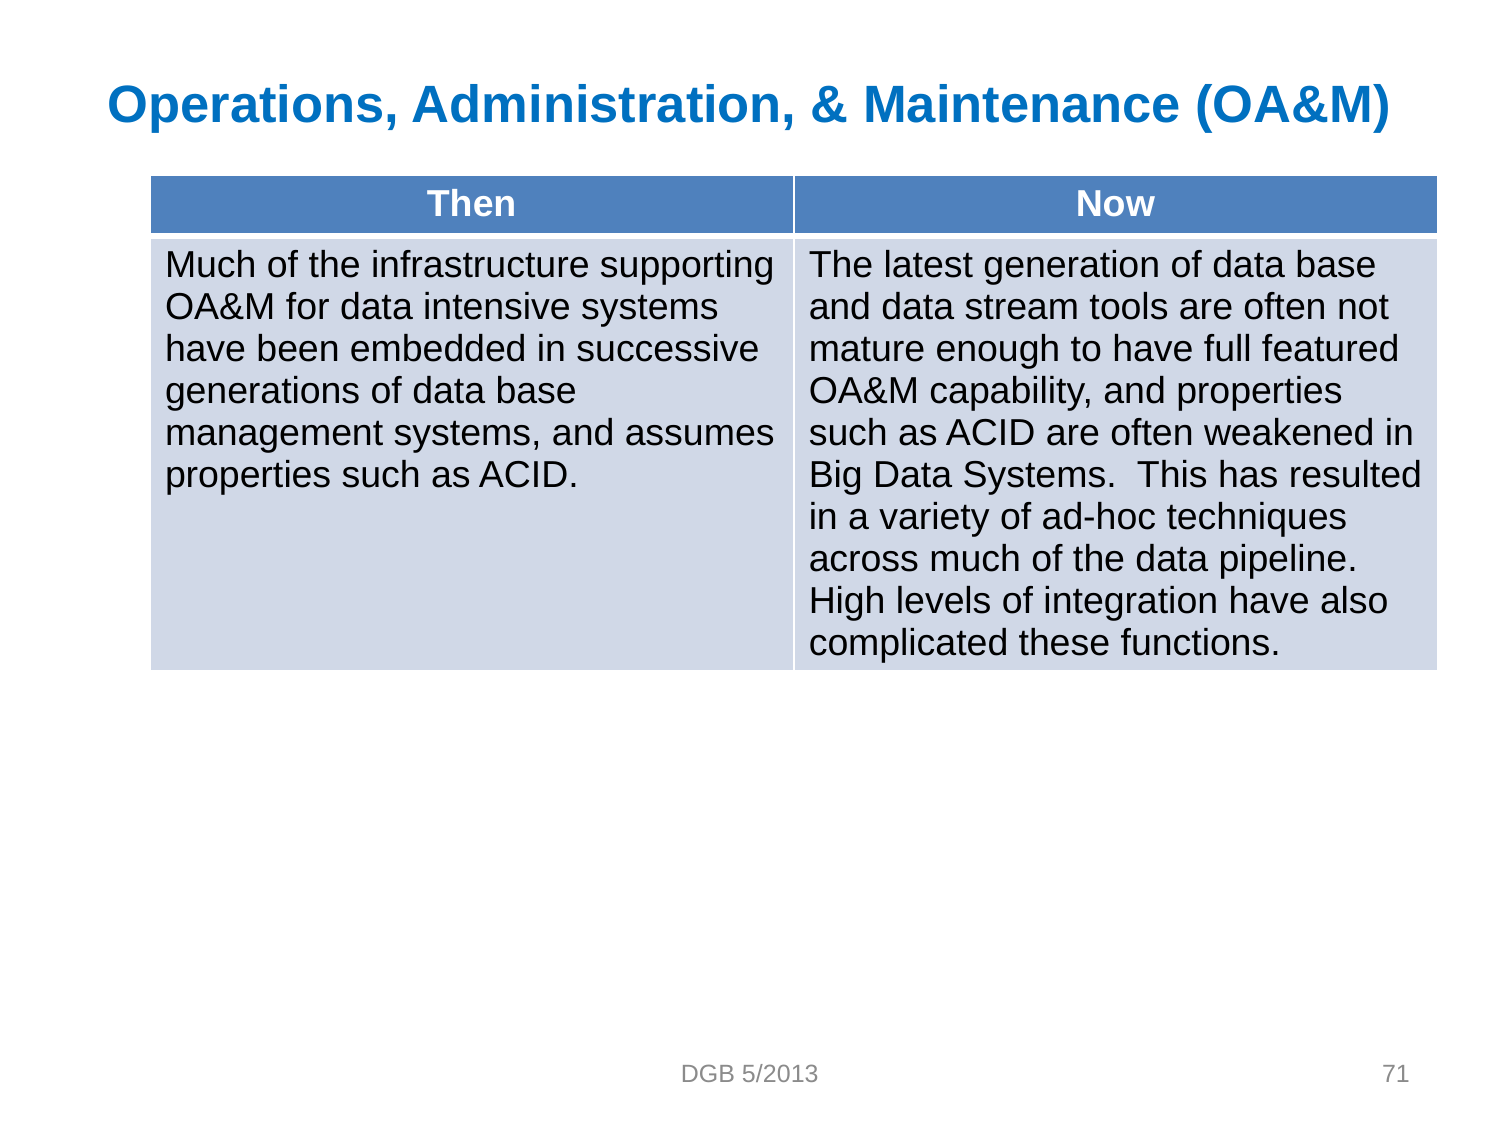

# Operations, Administration, & Maintenance (OA&M)
| Then | Now |
| --- | --- |
| Much of the infrastructure supporting OA&M for data intensive systems have been embedded in successive generations of data base management systems, and assumes properties such as ACID. | The latest generation of data base and data stream tools are often not mature enough to have full featured OA&M capability, and properties such as ACID are often weakened in Big Data Systems. This has resulted in a variety of ad-hoc techniques across much of the data pipeline. High levels of integration have also complicated these functions. |

DGB 5/2013
71